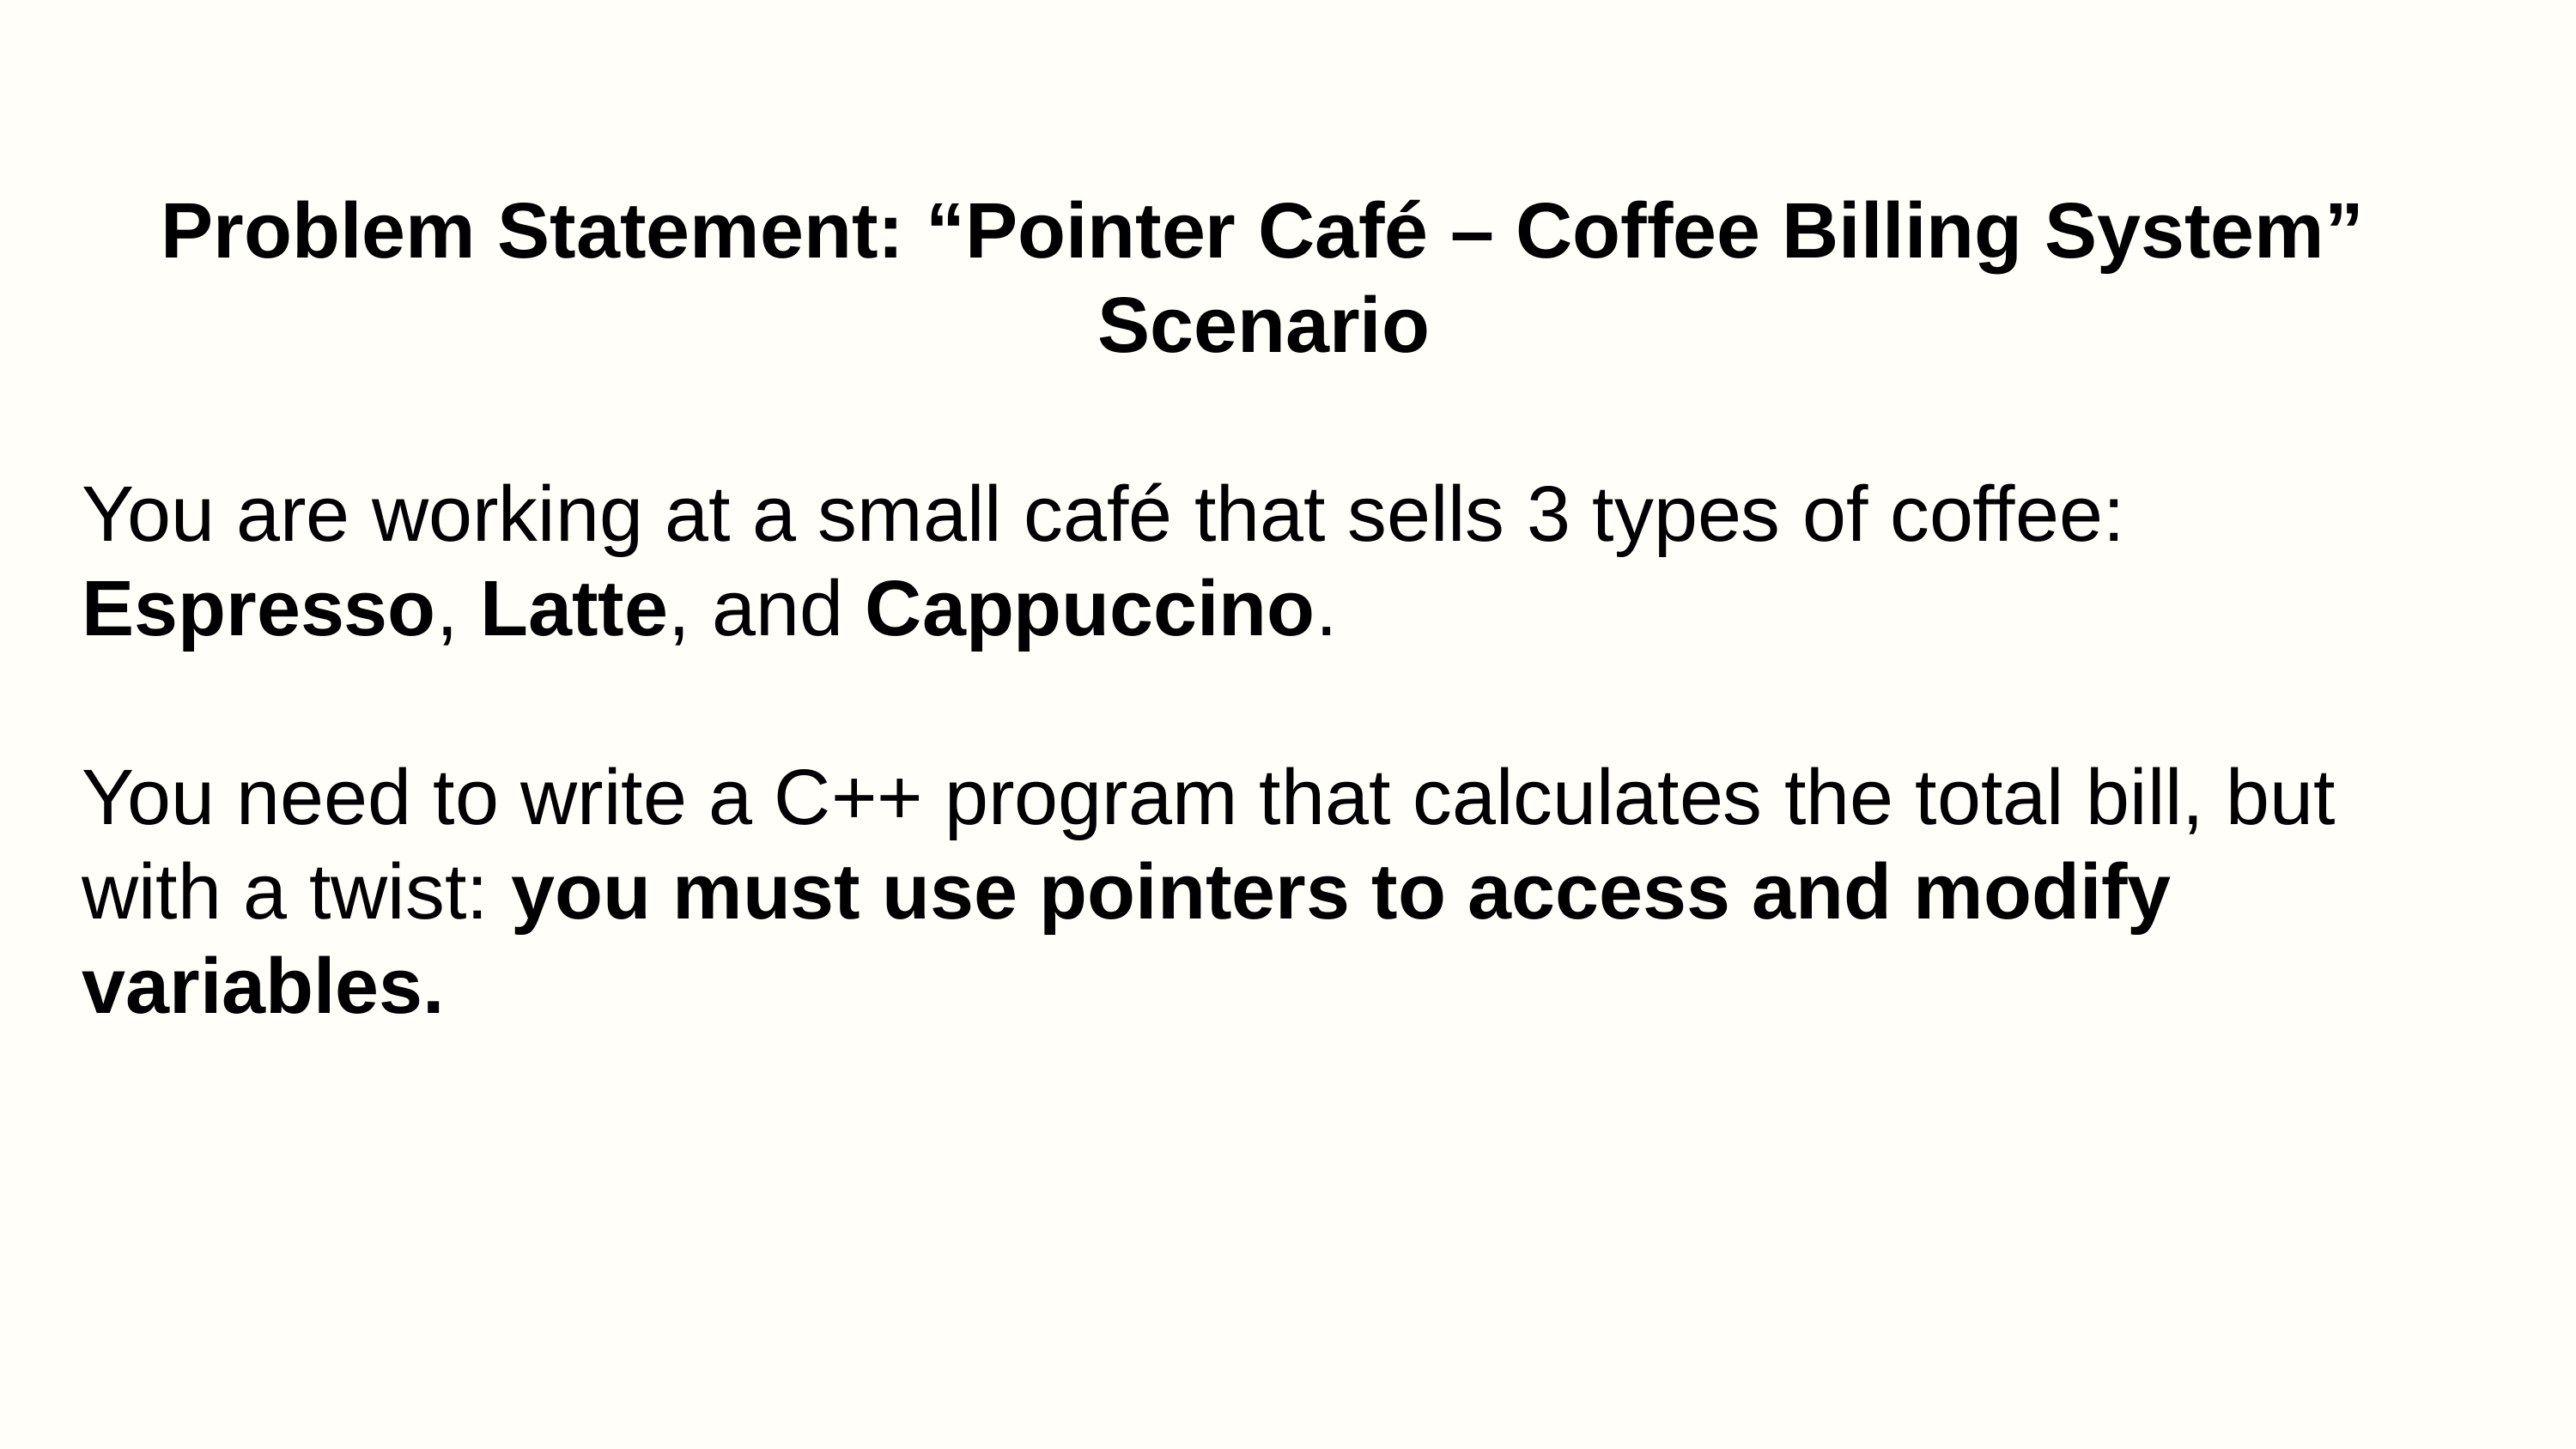

Problem Statement: “Pointer Café – Coffee Billing System”
Scenario

You are working at a small café that sells 3 types of coffee: Espresso, Latte, and Cappuccino.
You need to write a C++ program that calculates the total bill, but with a twist: you must use pointers to access and modify variables.